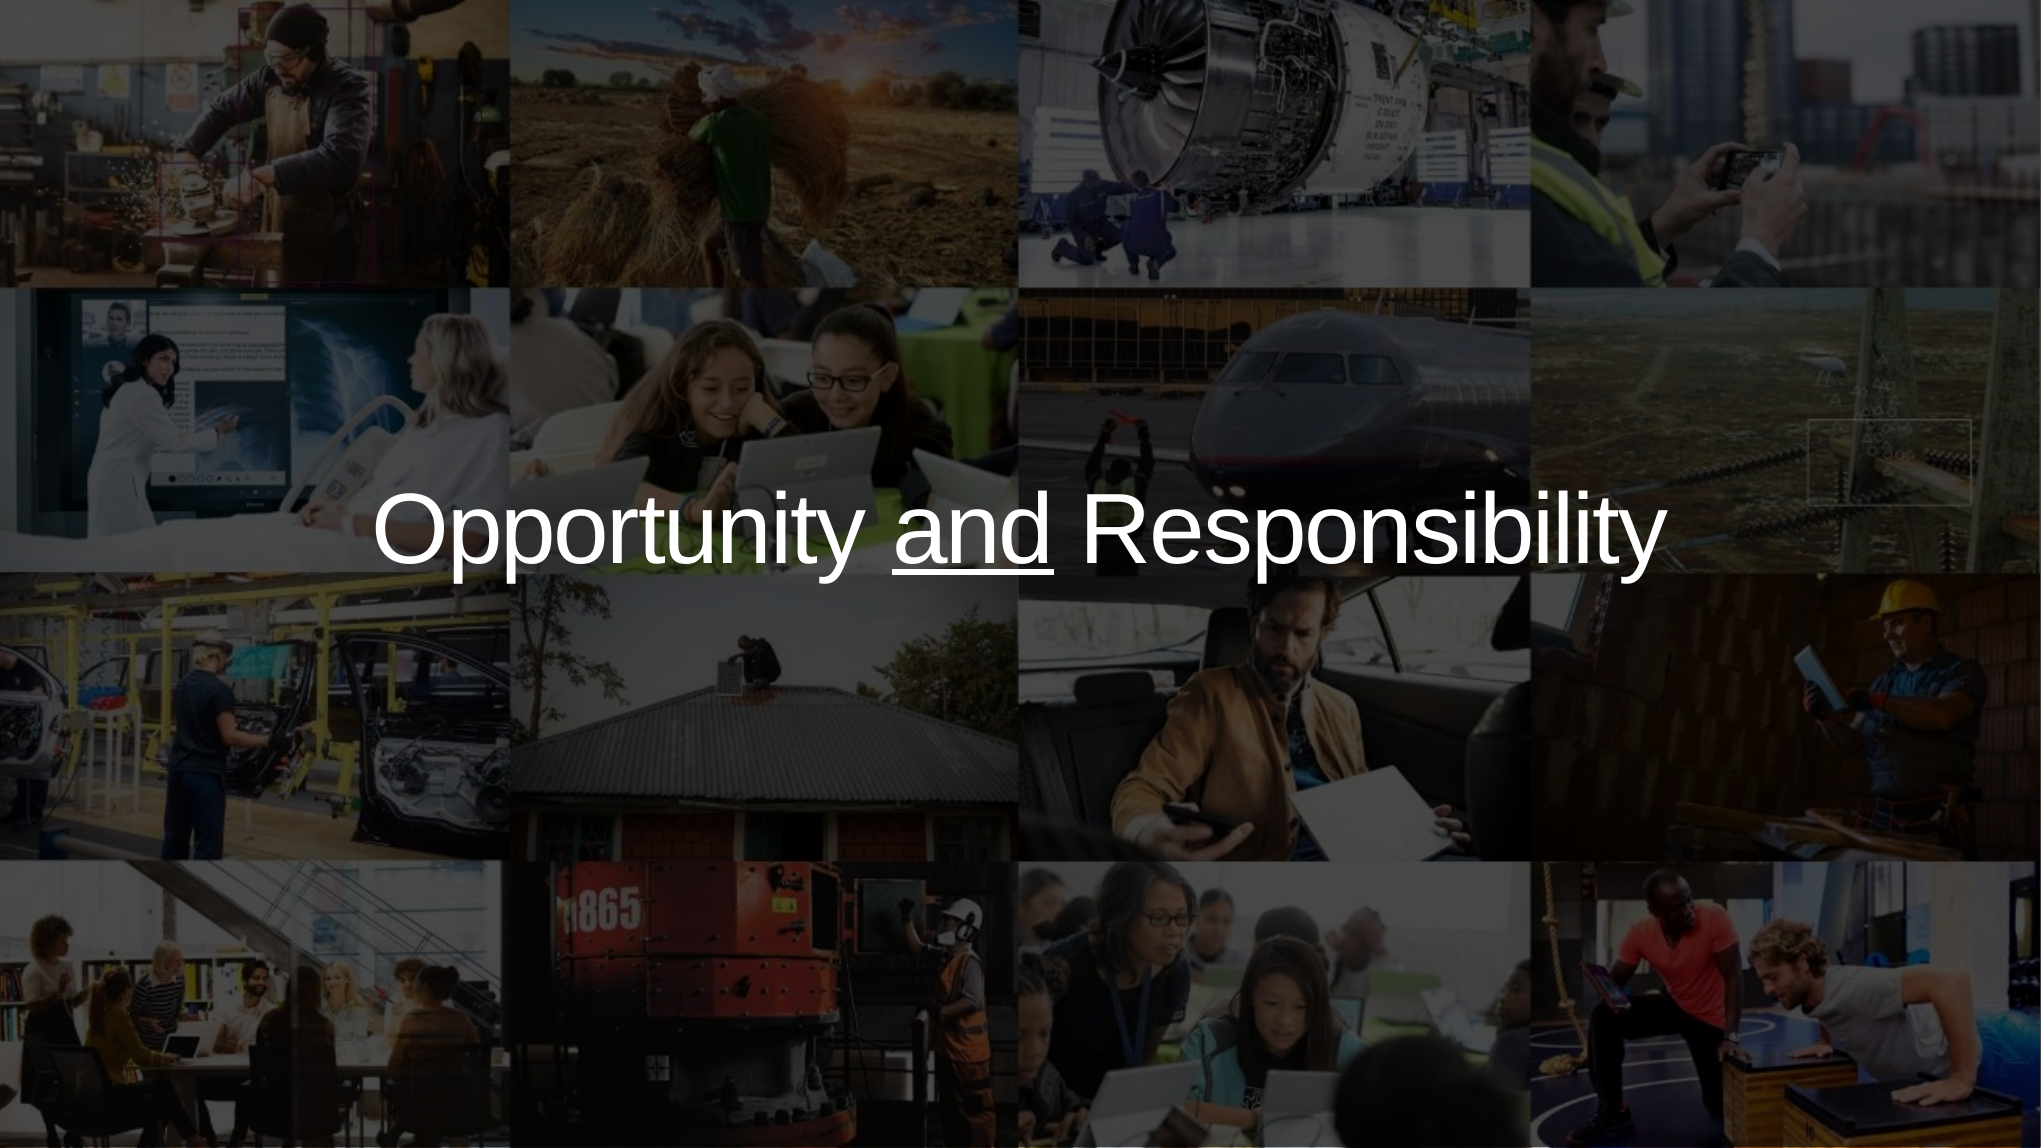

Timeless values and principles
Opportunity and Responsibility